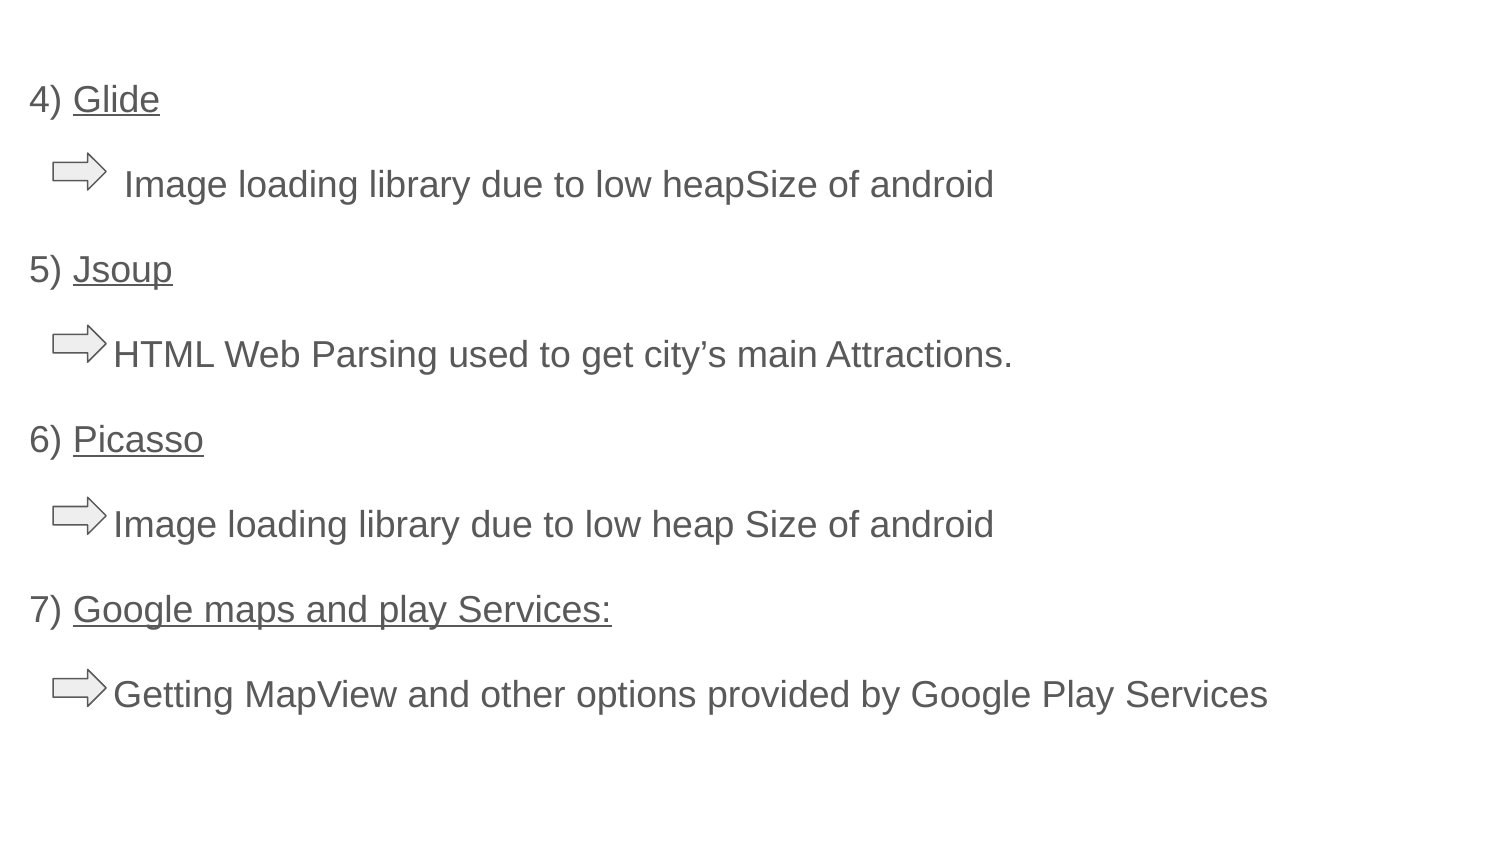

4) Glide
         Image loading library due to low heapSize of android
5) Jsoup
        HTML Web Parsing used to get city’s main Attractions.
6) Picasso
        Image loading library due to low heap Size of android
7) Google maps and play Services:
        Getting MapView and other options provided by Google Play Services
#